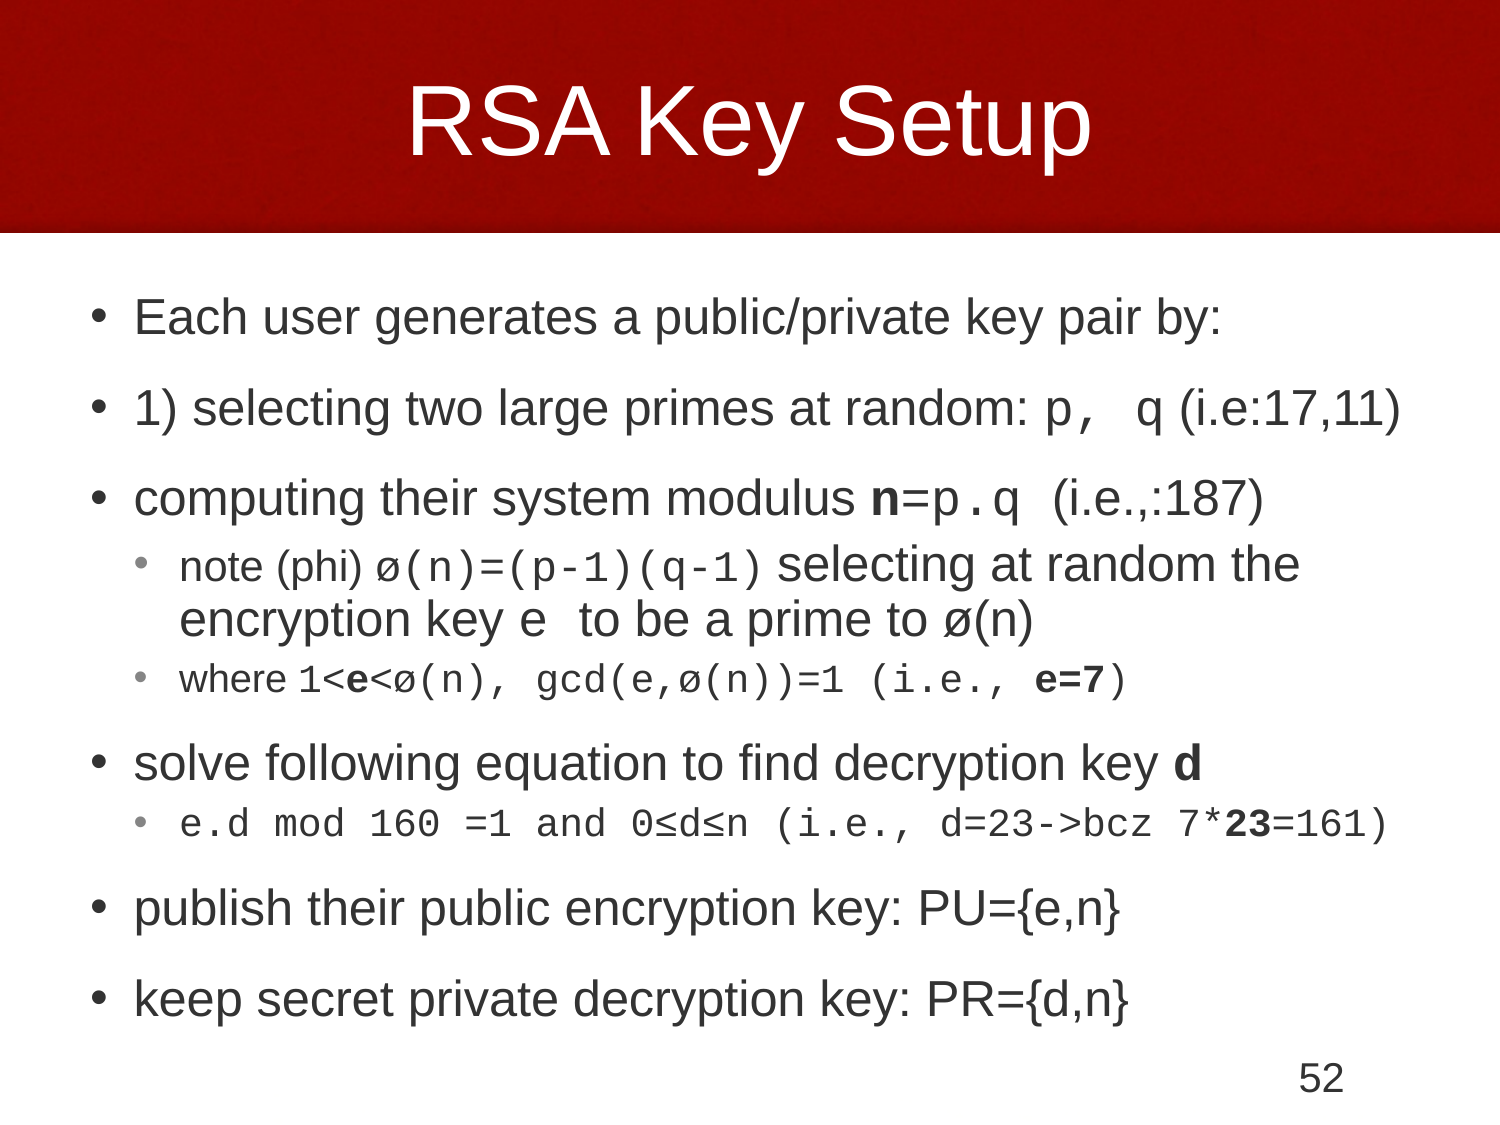

# RSA Key Setup
Each user generates a public/private key pair by:
1) selecting two large primes at random: p, q (i.e:17,11)
computing their system modulus n=p.q (i.e.,:187)
note (phi) ø(n)=(p-1)(q-1) selecting at random the encryption key e to be a prime to ø(n)
where 1<e<ø(n), gcd(e,ø(n))=1 (i.e., e=7)
solve following equation to find decryption key d
e.d mod 160 =1 and 0≤d≤n (i.e., d=23->bcz 7*23=161)
publish their public encryption key: PU={e,n}
keep secret private decryption key: PR={d,n}
52